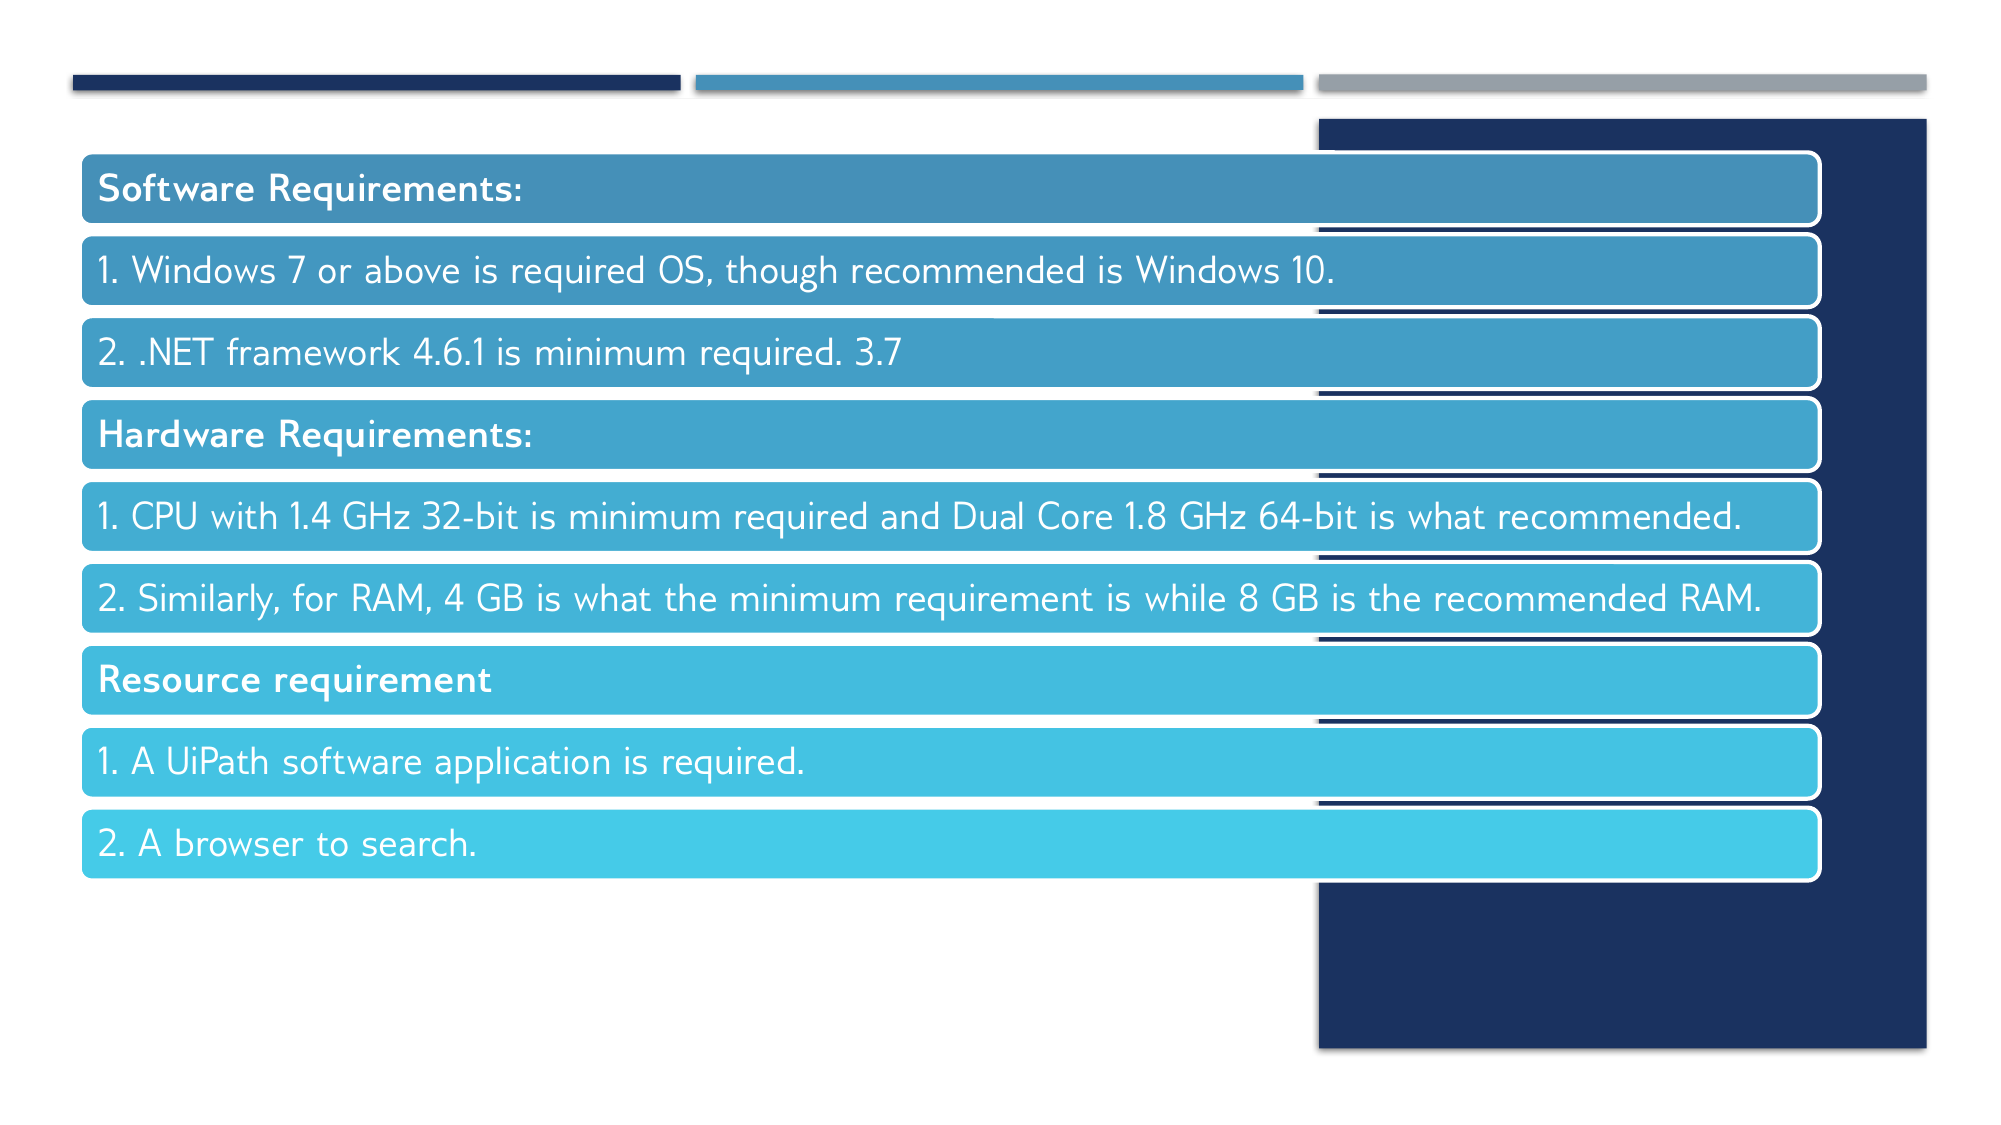

Software Requirements:
1. Windows 7 or above is required OS, though recommended is Windows 10.
2. .NET framework 4.6.1 is minimum required. 3.7
Hardware Requirements:
1. CPU with 1.4 GHz 32-bit is minimum required and Dual Core 1.8 GHz 64-bit is what recommended.
2. Similarly, for RAM, 4 GB is what the minimum requirement is while 8 GB is the recommended RAM.
Resource requirement
1. A UiPath software application is required.
2. A browser to search.

#